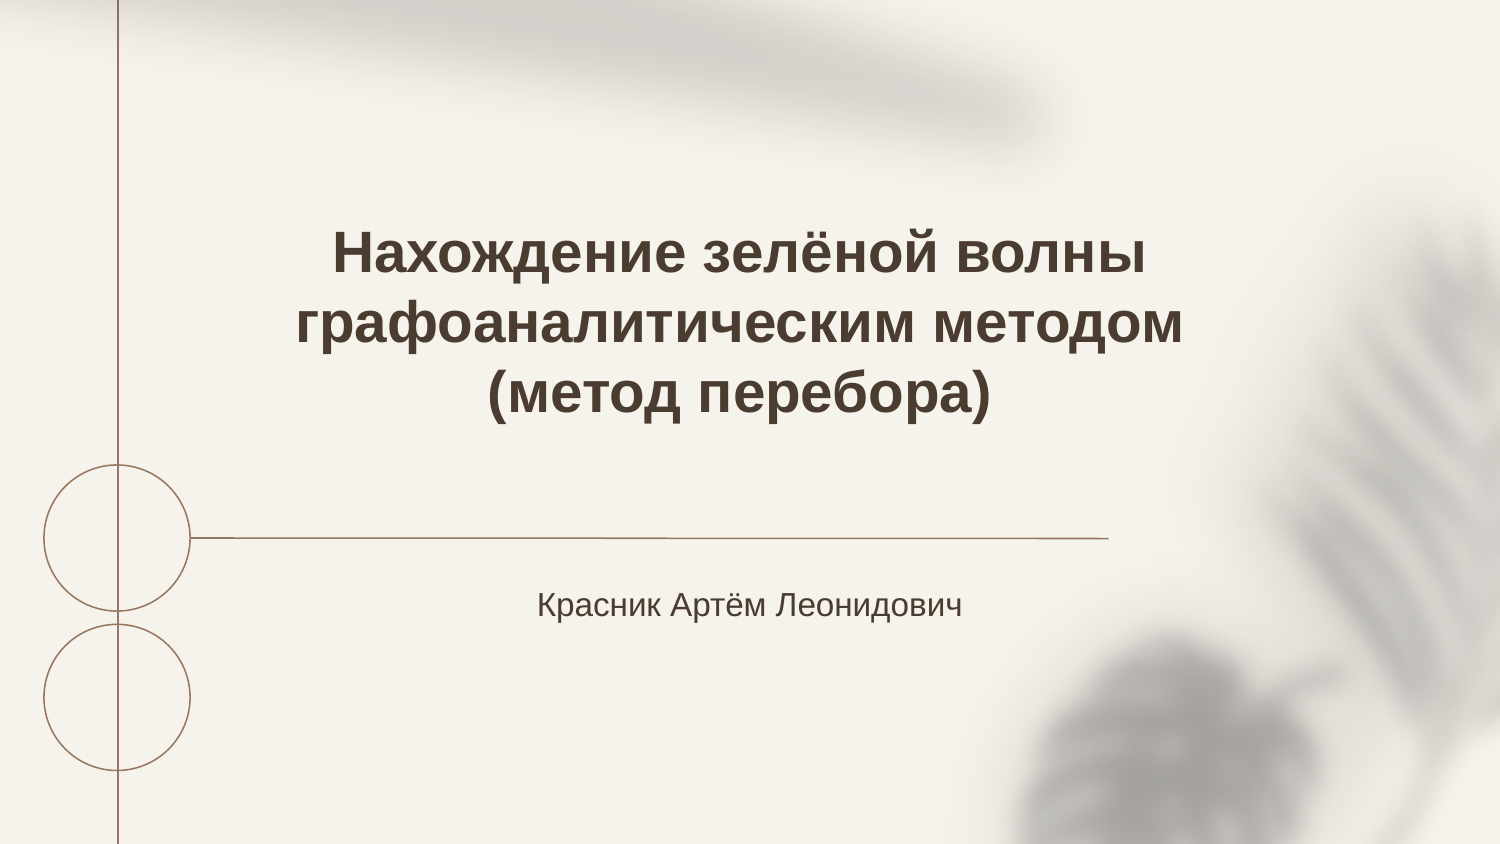

# Нахождение зелёной волны графоаналитическим методом (метод перебора)
Красник Артём Леонидович